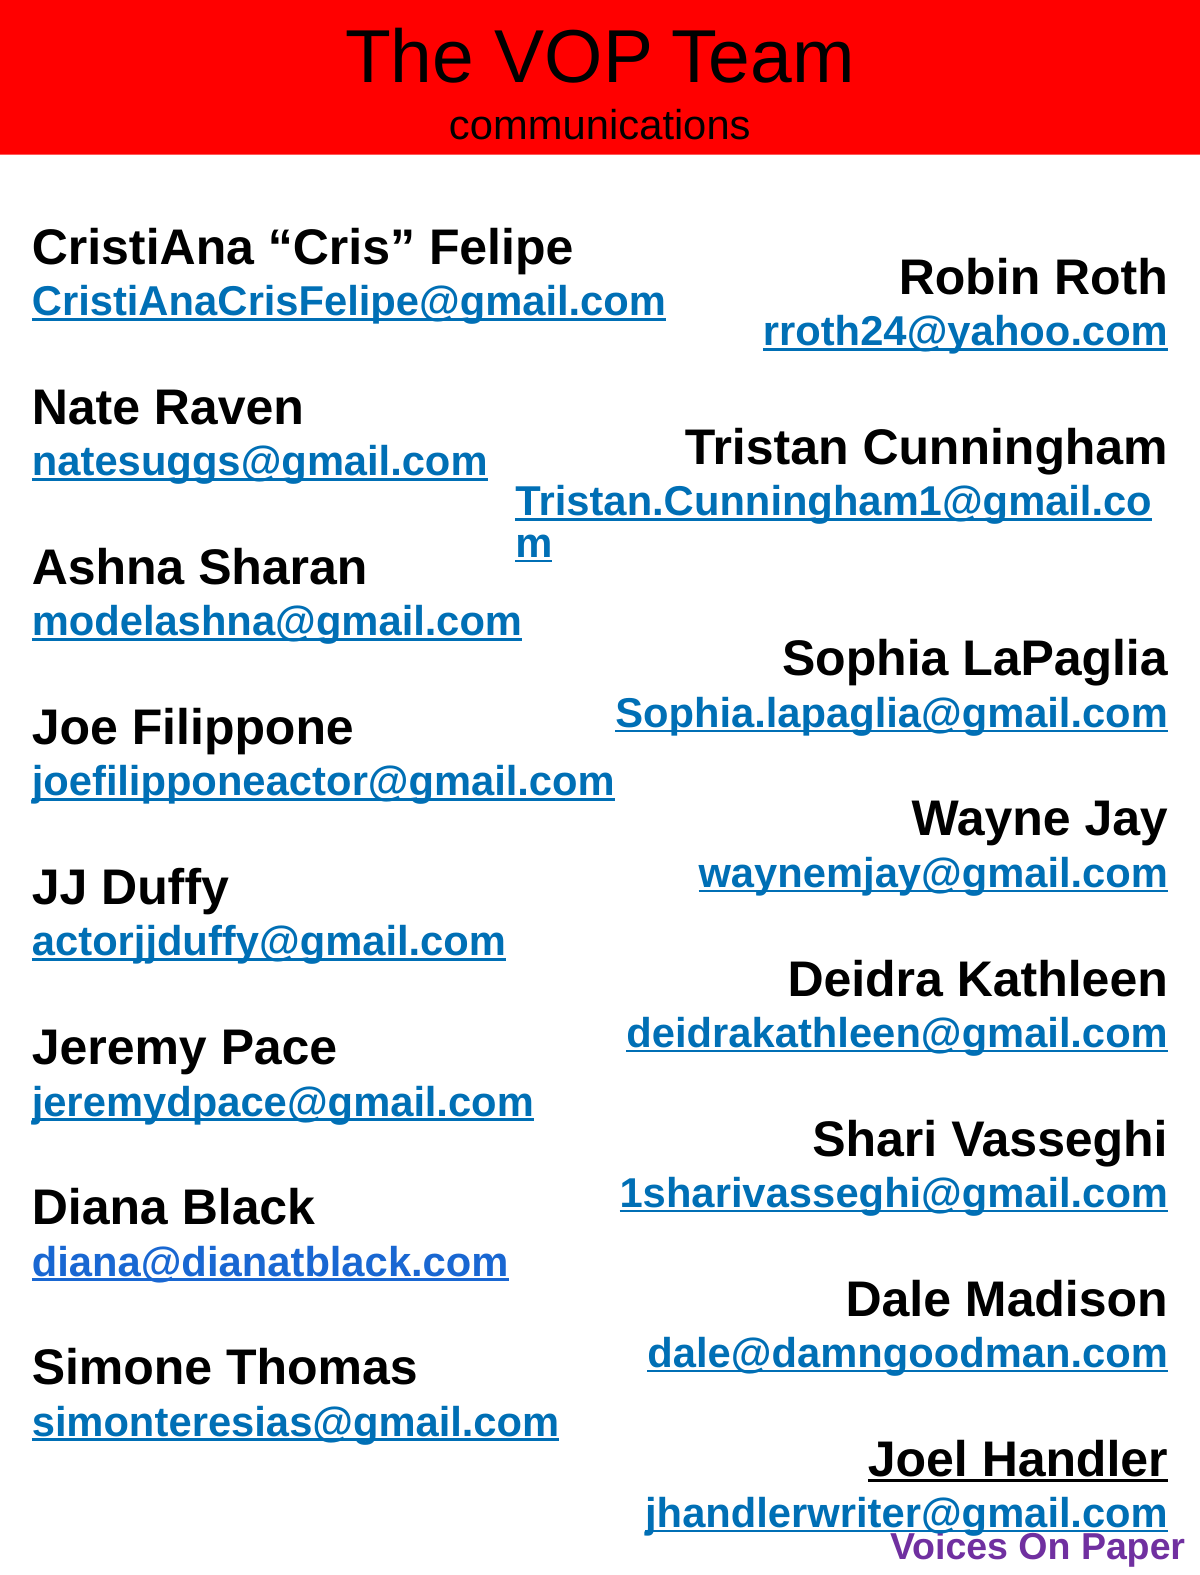

The VOP Team
communications
CristiAna “Cris” Felipe
CristiAnaCrisFelipe@gmail.com

Nate Raven
natesuggs@gmail.com

Ashna Sharan
modelashna@gmail.com

Joe Filippone
joefilipponeactor@gmail.com

JJ Duffy
actorjjduffy@gmail.com

Jeremy Pace
jeremydpace@gmail.com

Diana Black
diana@dianatblack.com

Simone Thomas
simonteresias@gmail.com

Robin Roth
rroth24@yahoo.com

Tristan Cunningham
Tristan.Cunningham1@gmail.com

Sophia LaPaglia
Sophia.lapaglia@gmail.com

Wayne Jay
waynemjay@gmail.com

Deidra Kathleen
deidrakathleen@gmail.com

Shari Vasseghi
1sharivasseghi@gmail.com

Dale Madison
dale@damngoodman.com

Joel Handler
jhandlerwriter@gmail.com

Voices On Paper